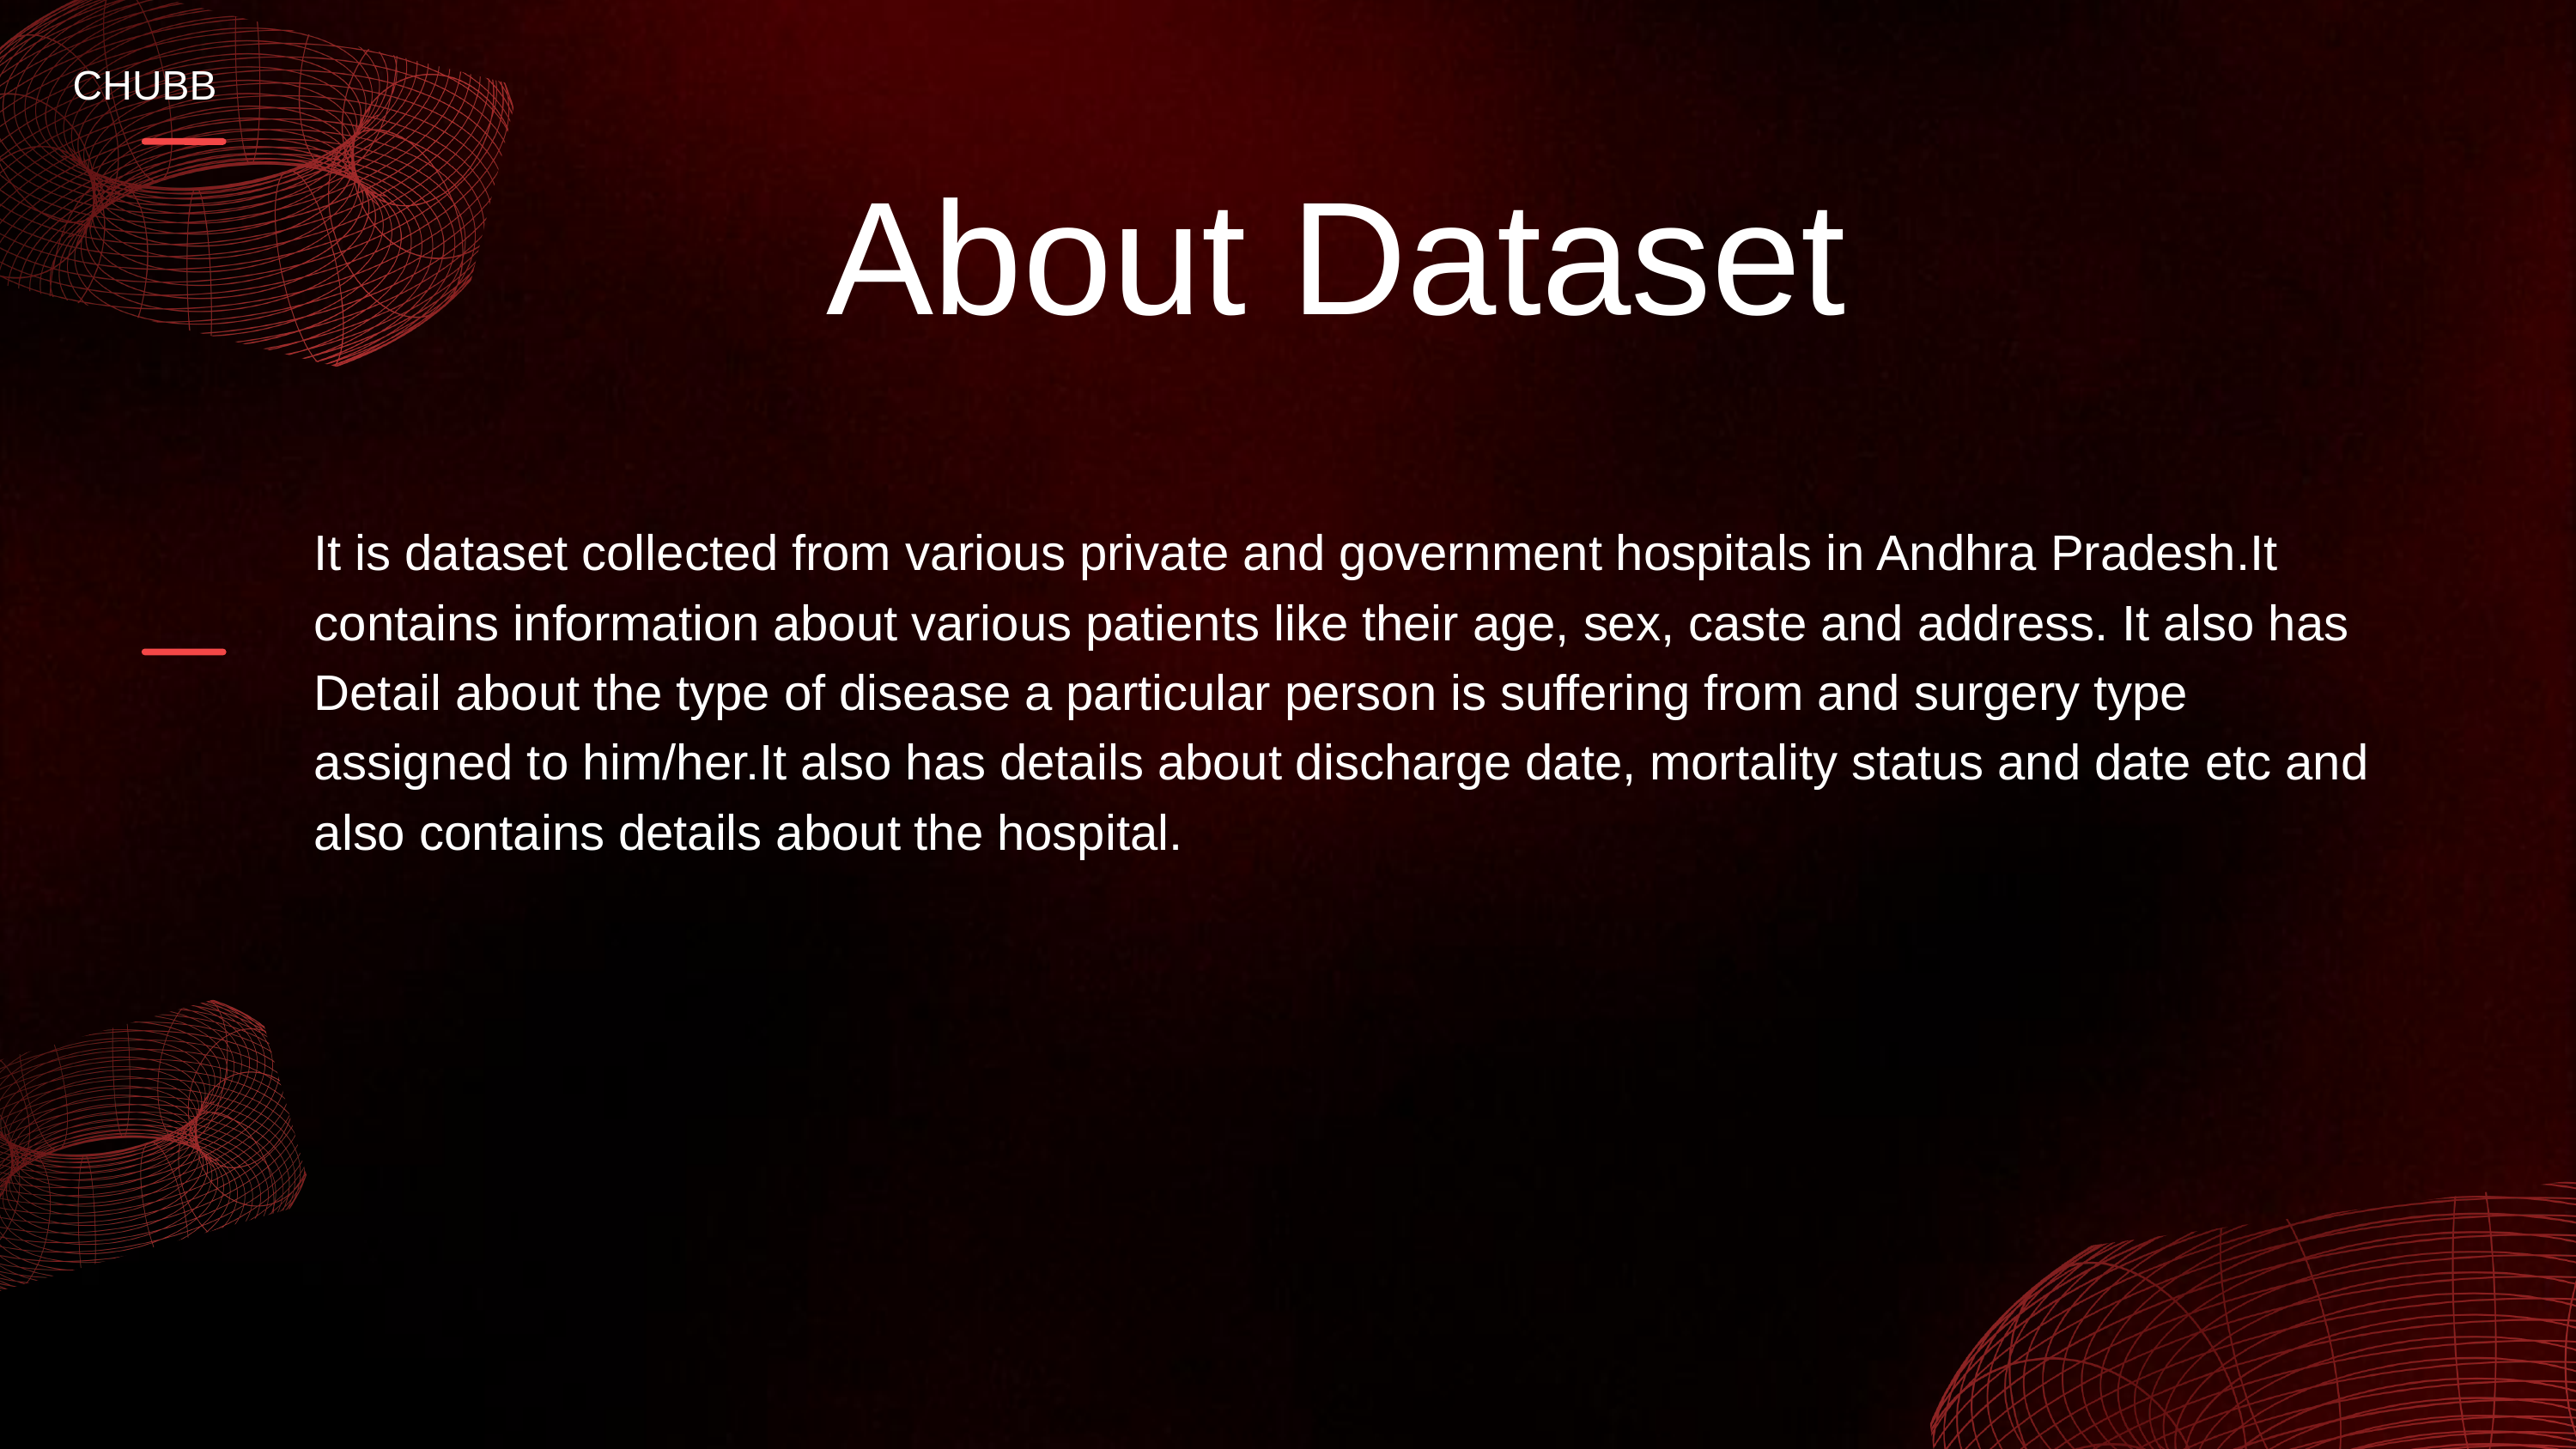

CHUBB

About Dataset
It is dataset collected from various private and government hospitals in Andhra Pradesh.It contains information about various patients like their age, sex, caste and address. It also has Detail about the type of disease a particular person is suffering from and surgery type assigned to him/her.It also has details about discharge date, mortality status and date etc and also contains details about the hospital.